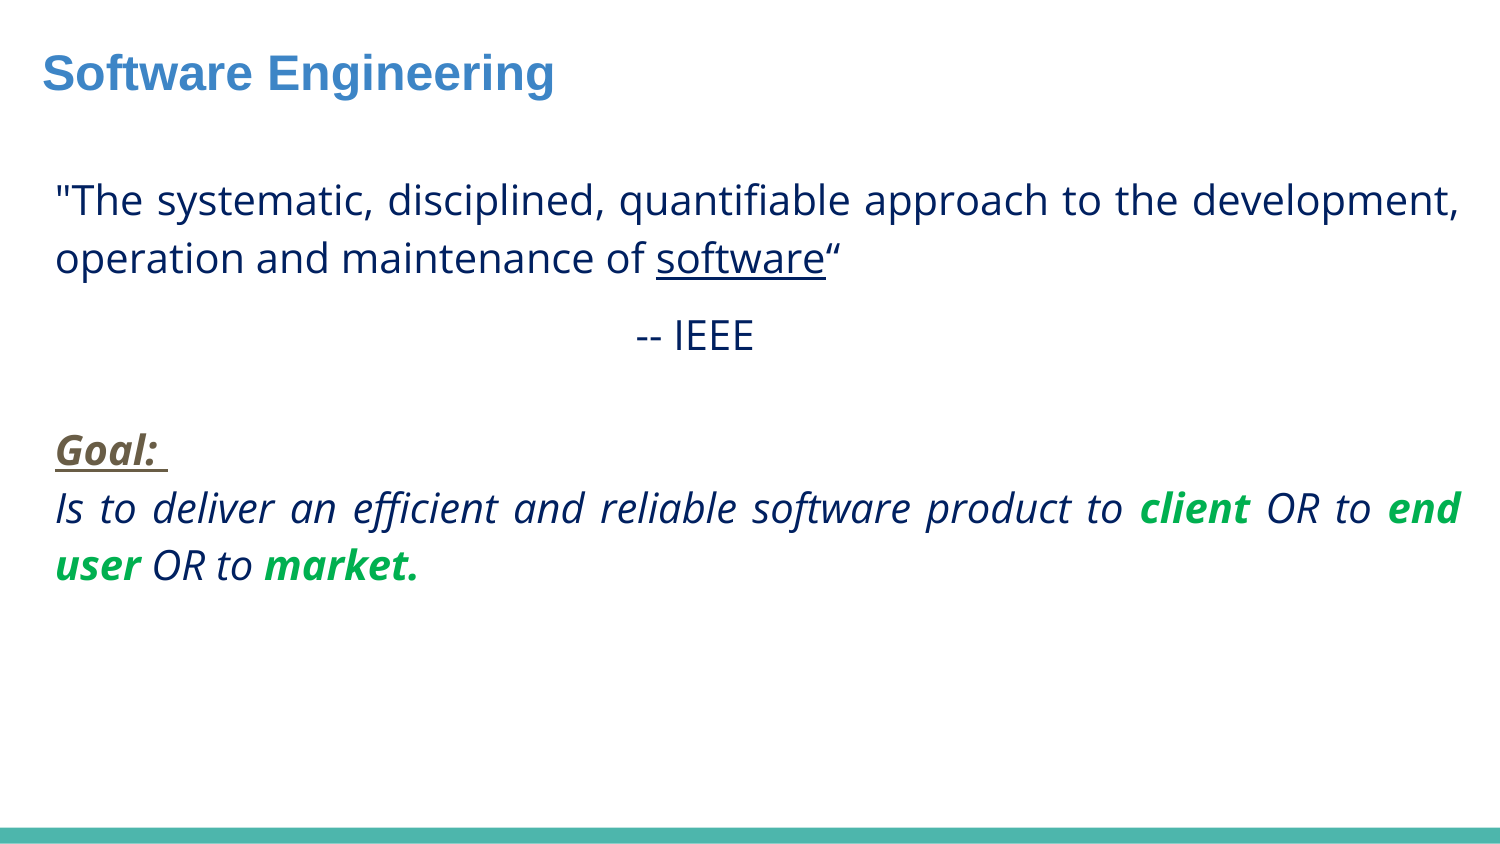

# Software Engineering
"The systematic, disciplined, quantifiable approach to the development, operation and maintenance of software“
                                                      -- IEEE

Goal:
Is to deliver an efficient and reliable software product to client OR to end user OR to market.